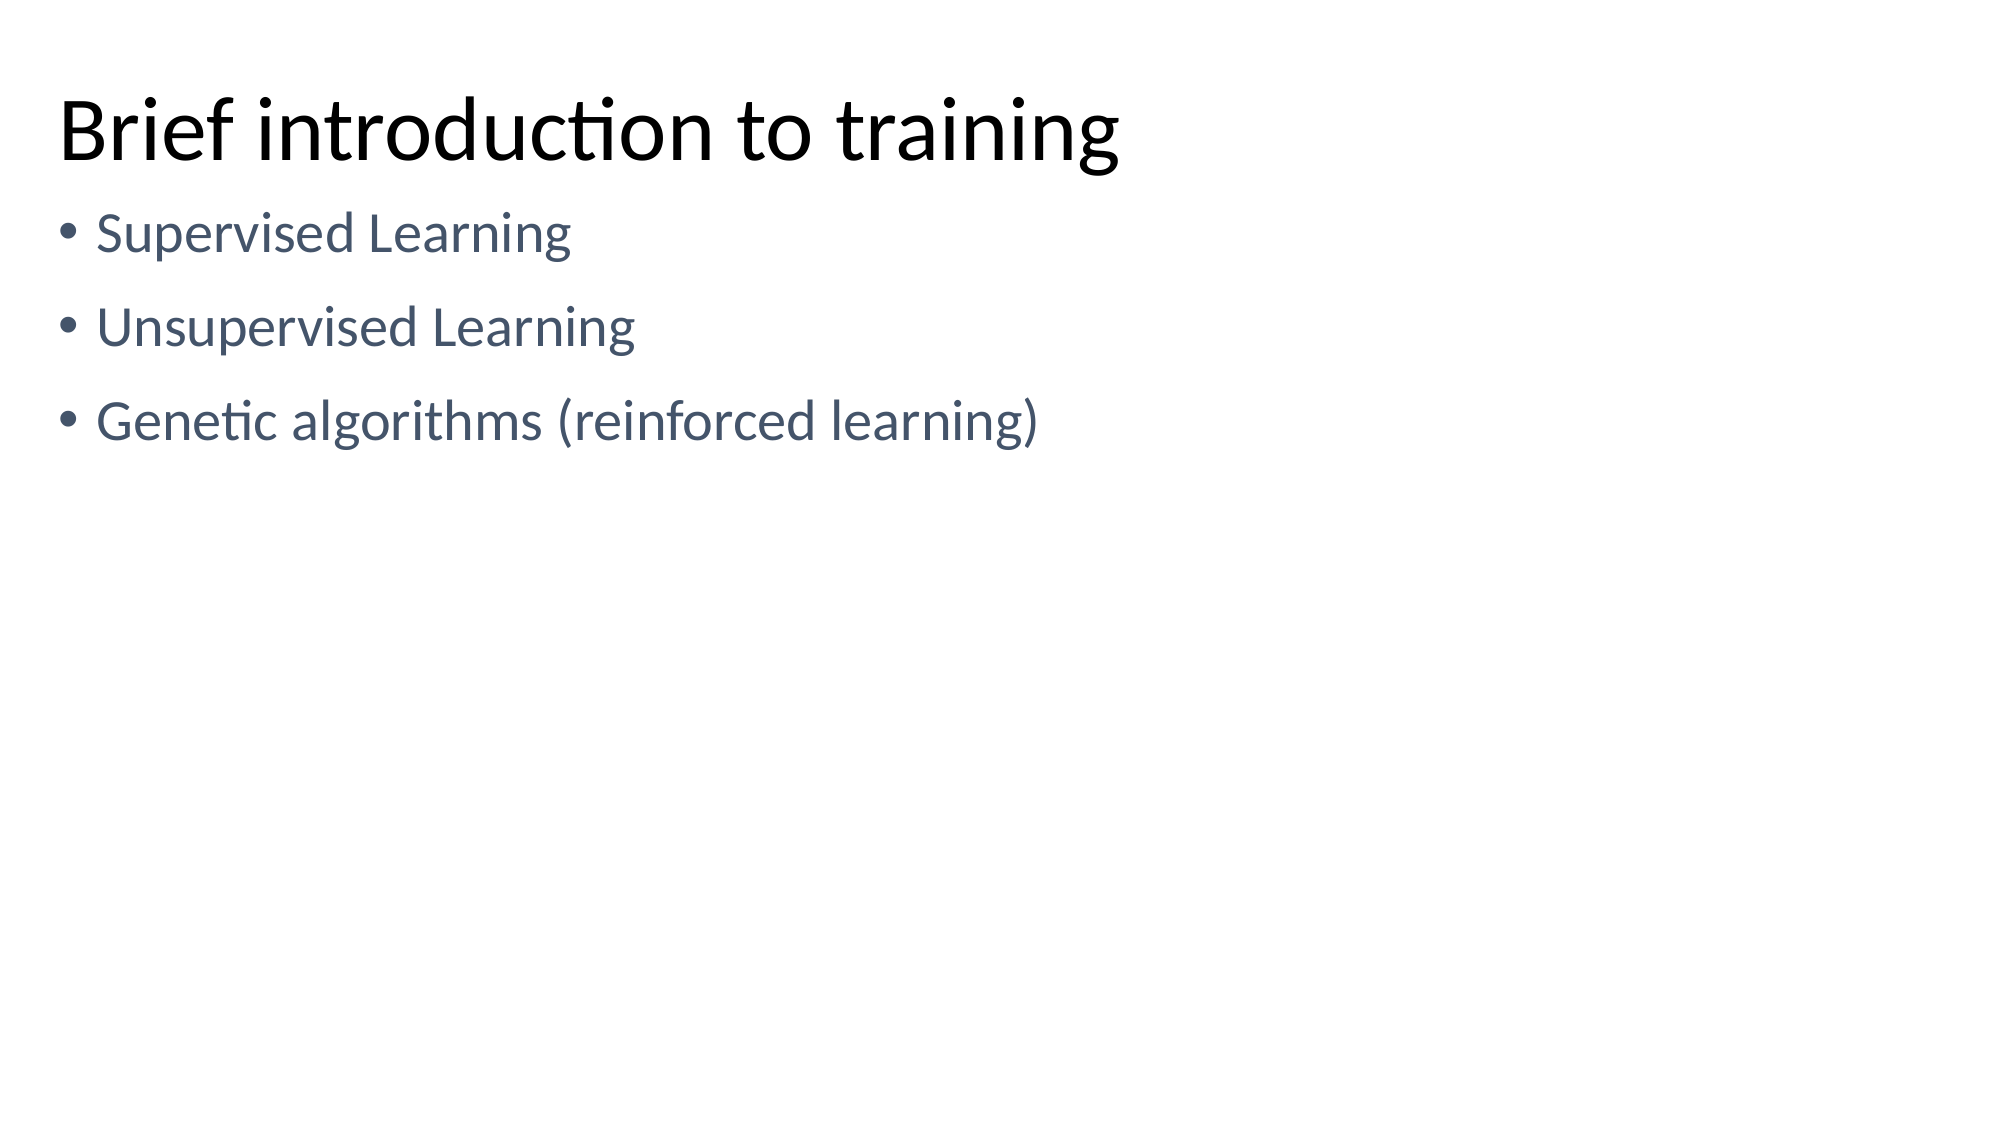

Brief introduction to training
# Supervised Learning
Unsupervised Learning
Genetic algorithms (reinforced learning)
53